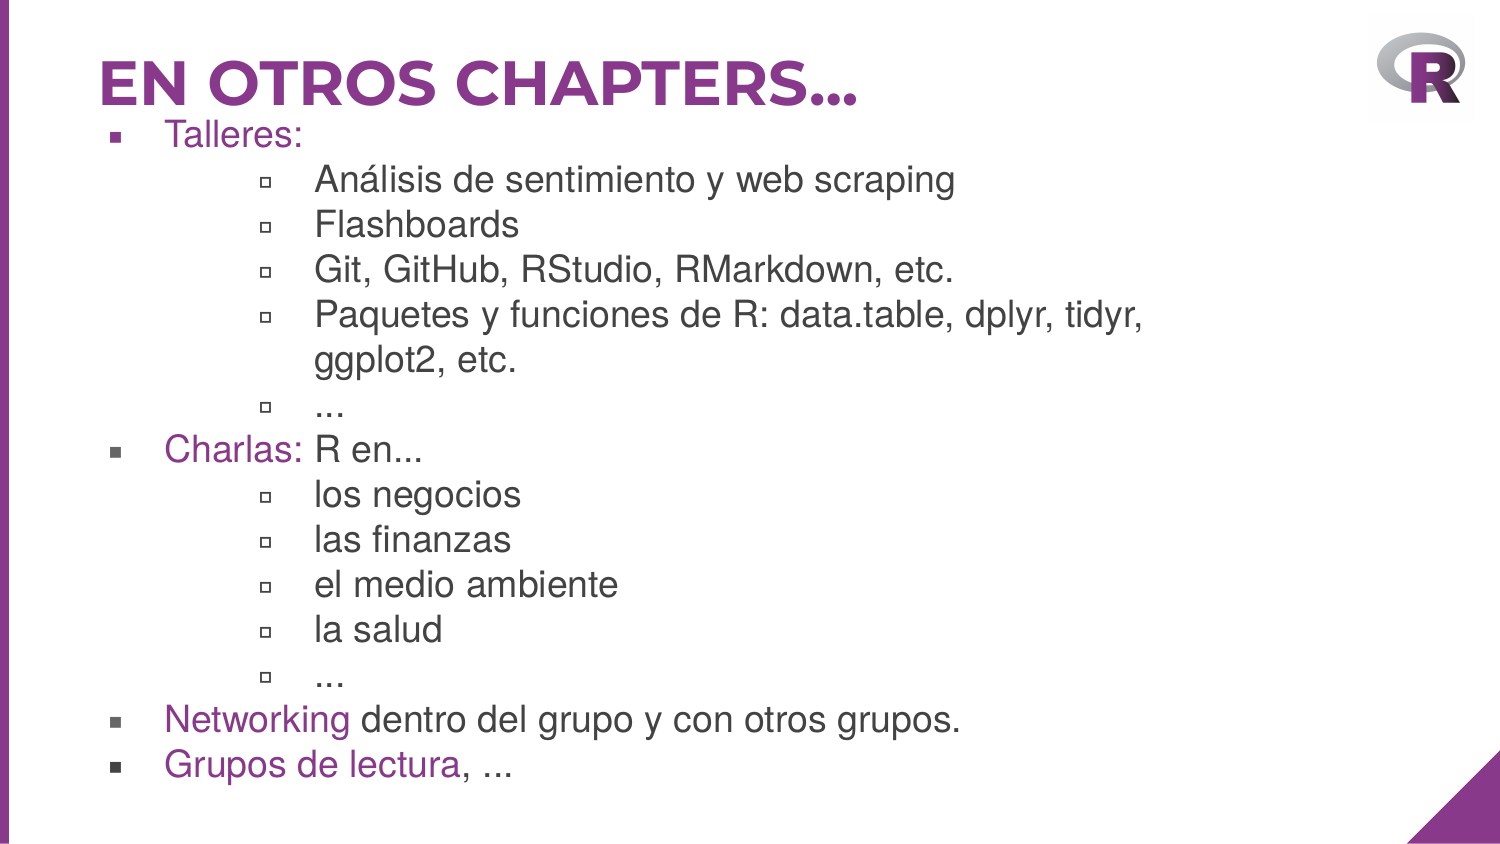

EN OTROS CHAPTERS...
Talleres:
Análisis de sentimiento y web scraping
Flashboards
Git, GitHub, RStudio, RMarkdown, etc.
Paquetes y funciones de R: data.table, dplyr, tidyr, ggplot2, etc.
...
Charlas: R en...
los negocios
las finanzas
el medio ambiente
la salud
...
Networking dentro del grupo y con otros grupos.
Grupos de lectura, ...